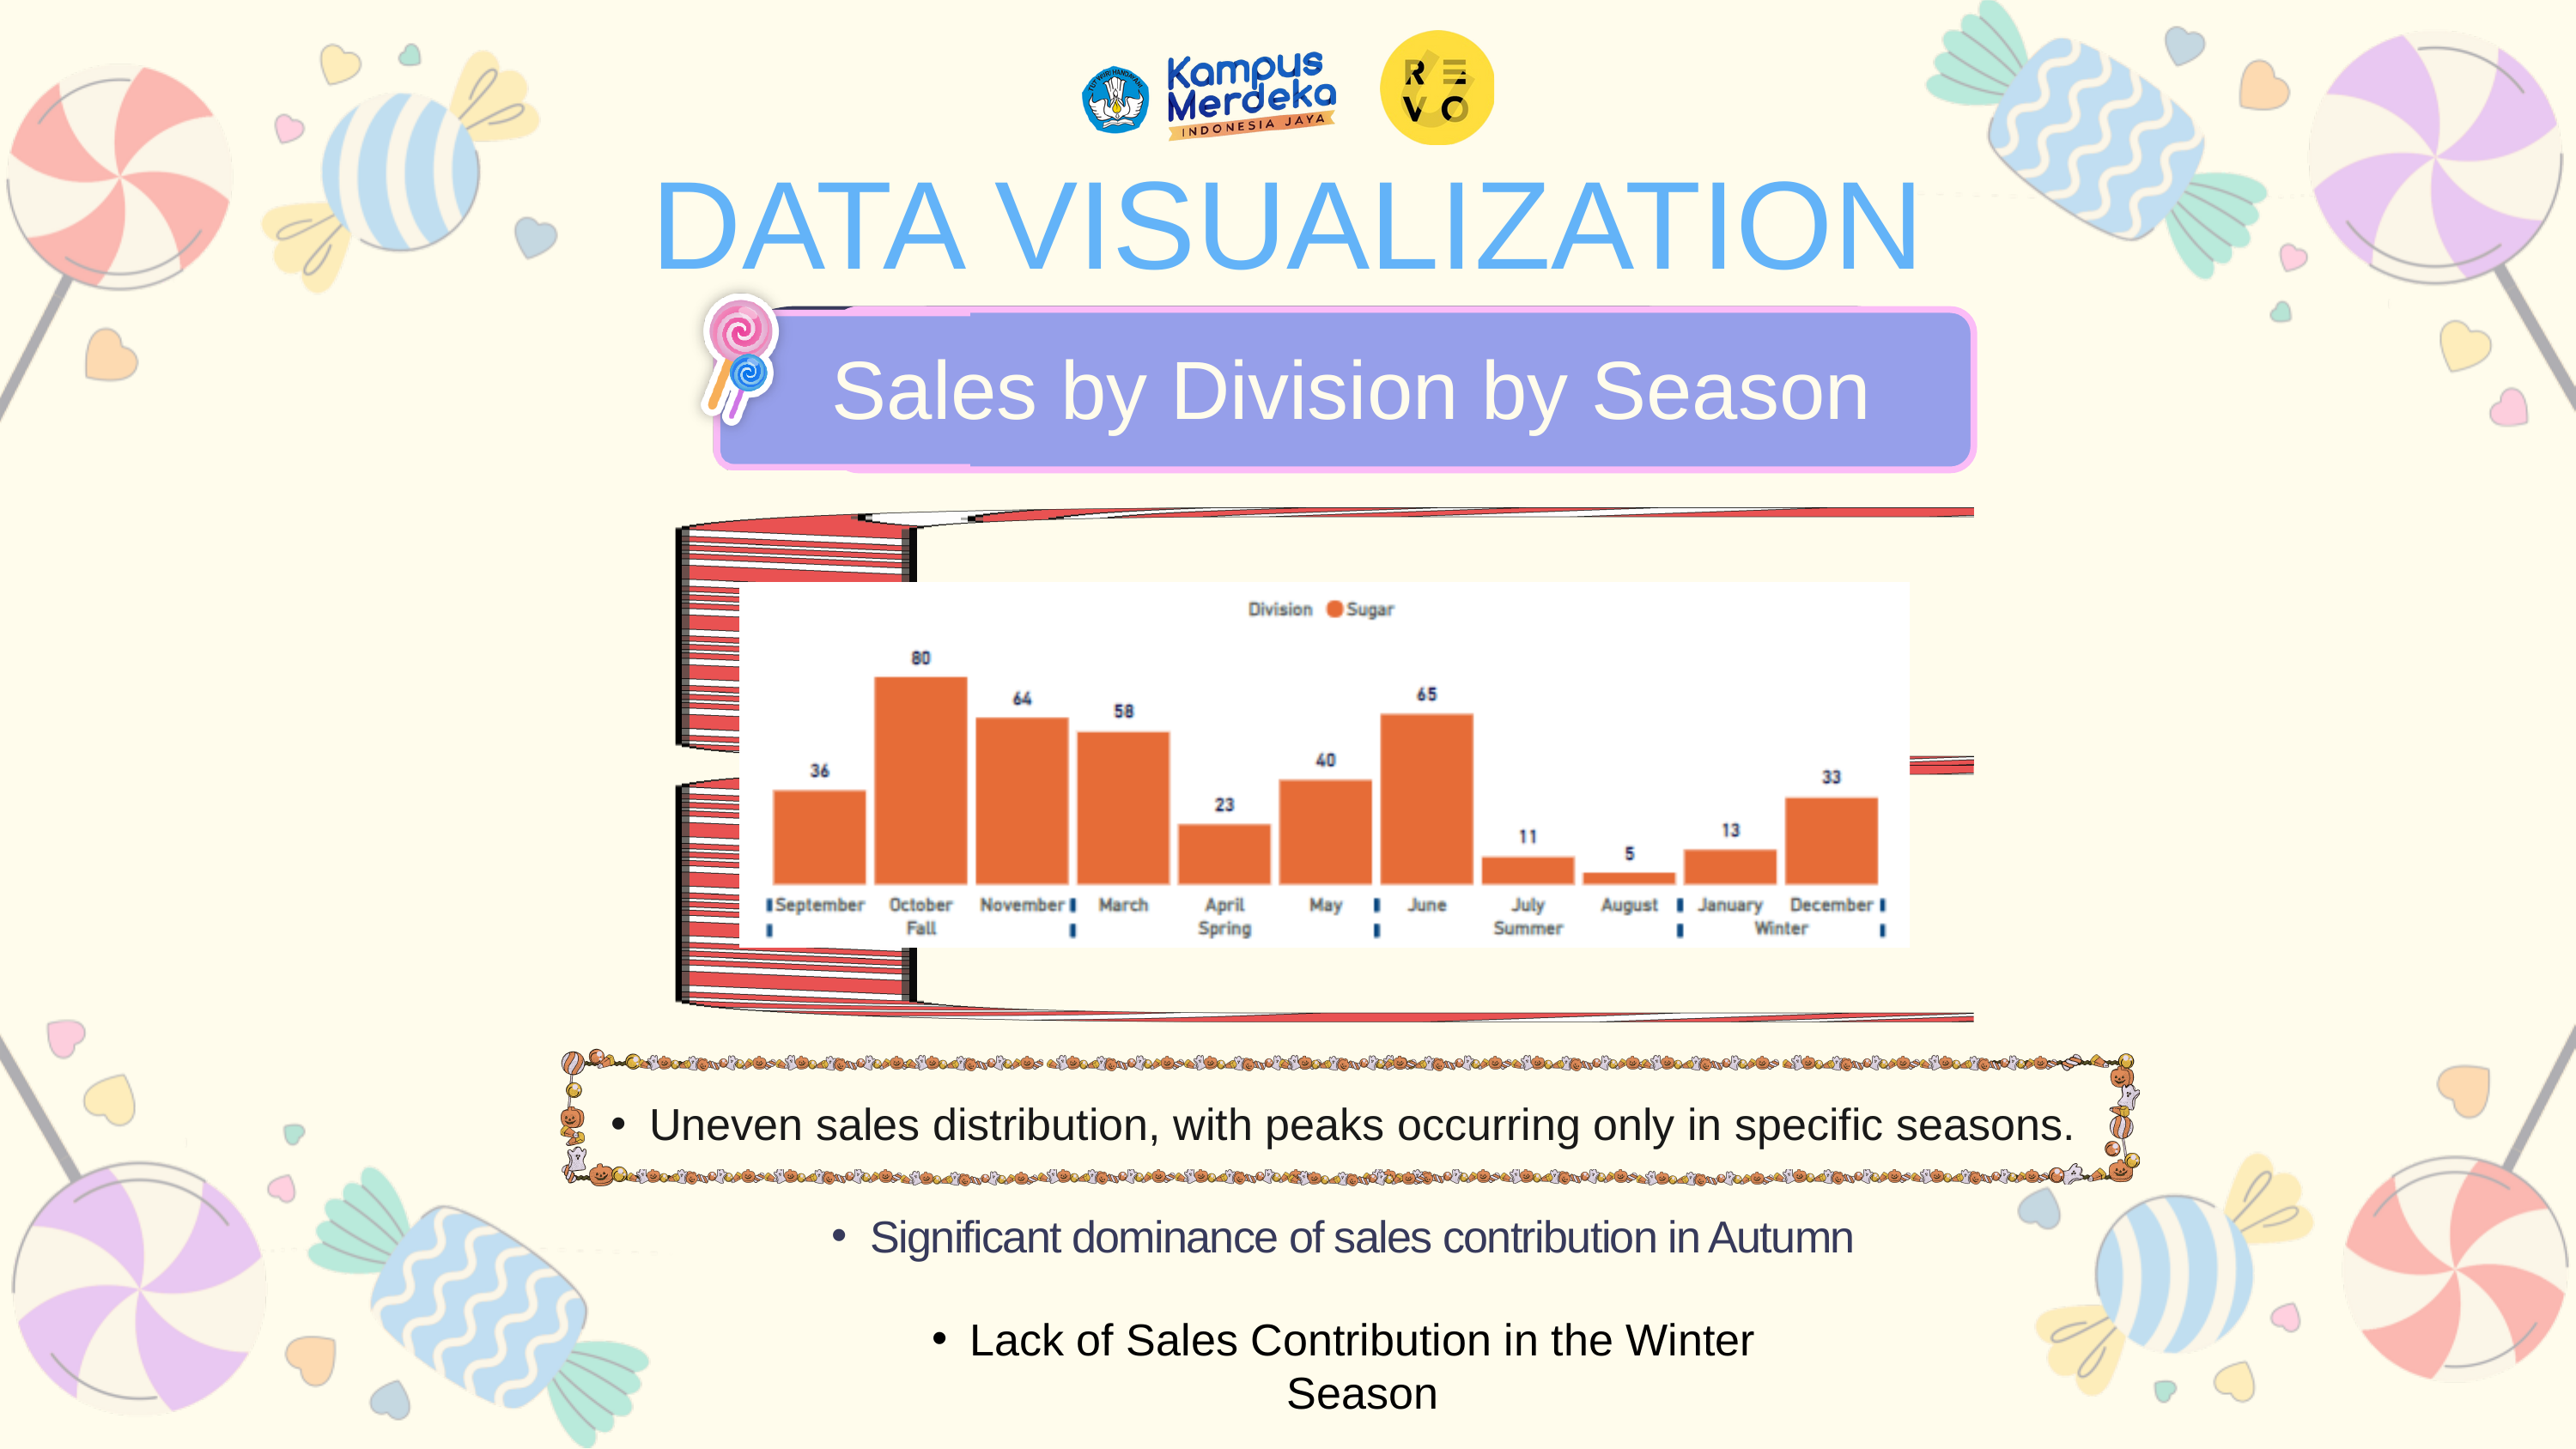

DATA VISUALIZATION

Target By Division

Sales by Division by Season

Uneven sales distribution, with peaks occurring only in specific seasons.

Significant dominance of sales contribution in Autumn
Lack of Sales Contribution in the Winter Season